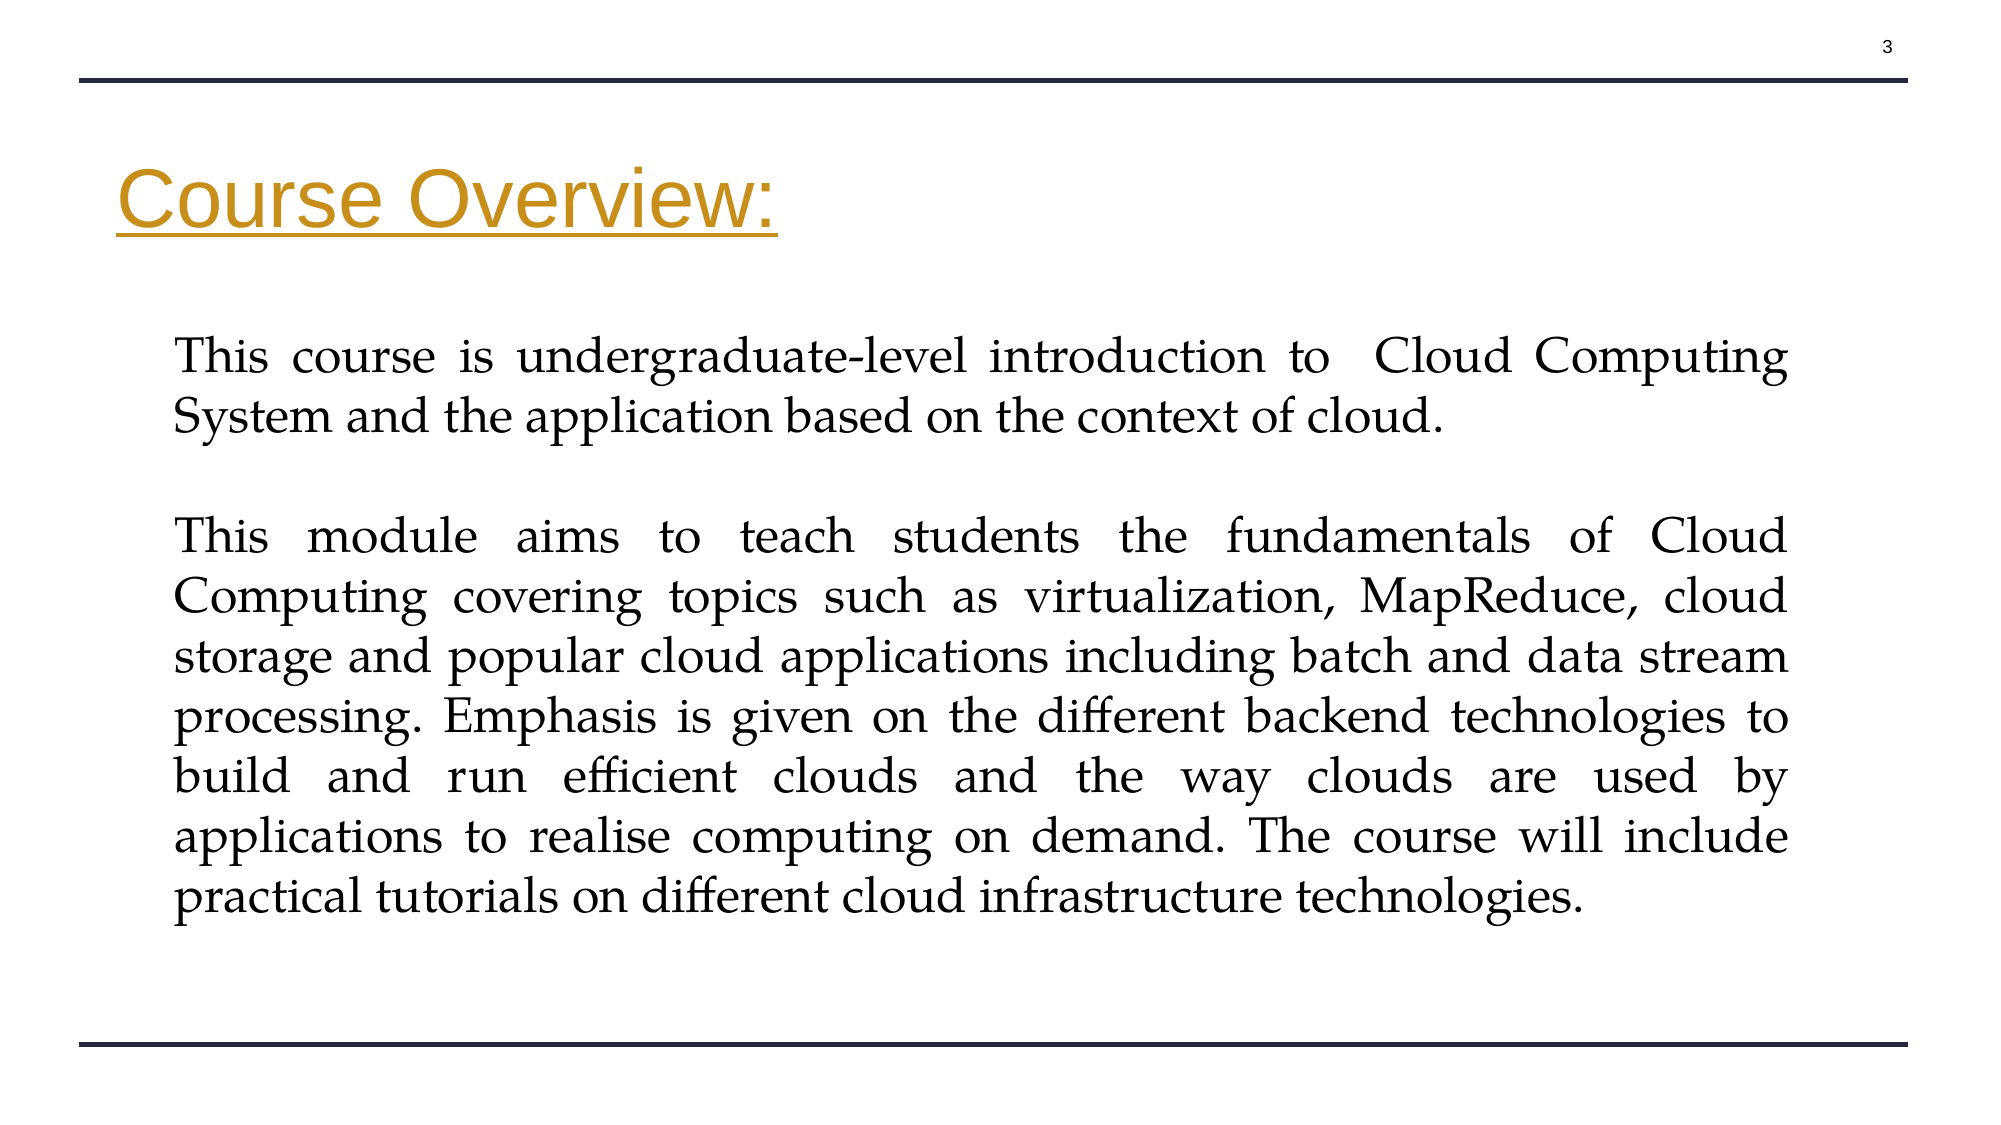

3
Course Overview:
This course is undergraduate-level introduction to  Cloud Computing System and the application based on the context of cloud.

This module aims to teach students the fundamentals of Cloud Computing covering topics such as virtualization, MapReduce, cloud storage and popular cloud applications including batch and data stream processing. Emphasis is given on the different backend technologies to build and run efficient clouds and the way clouds are used by applications to realise computing on demand. The course will include practical tutorials on different cloud infrastructure technologies.